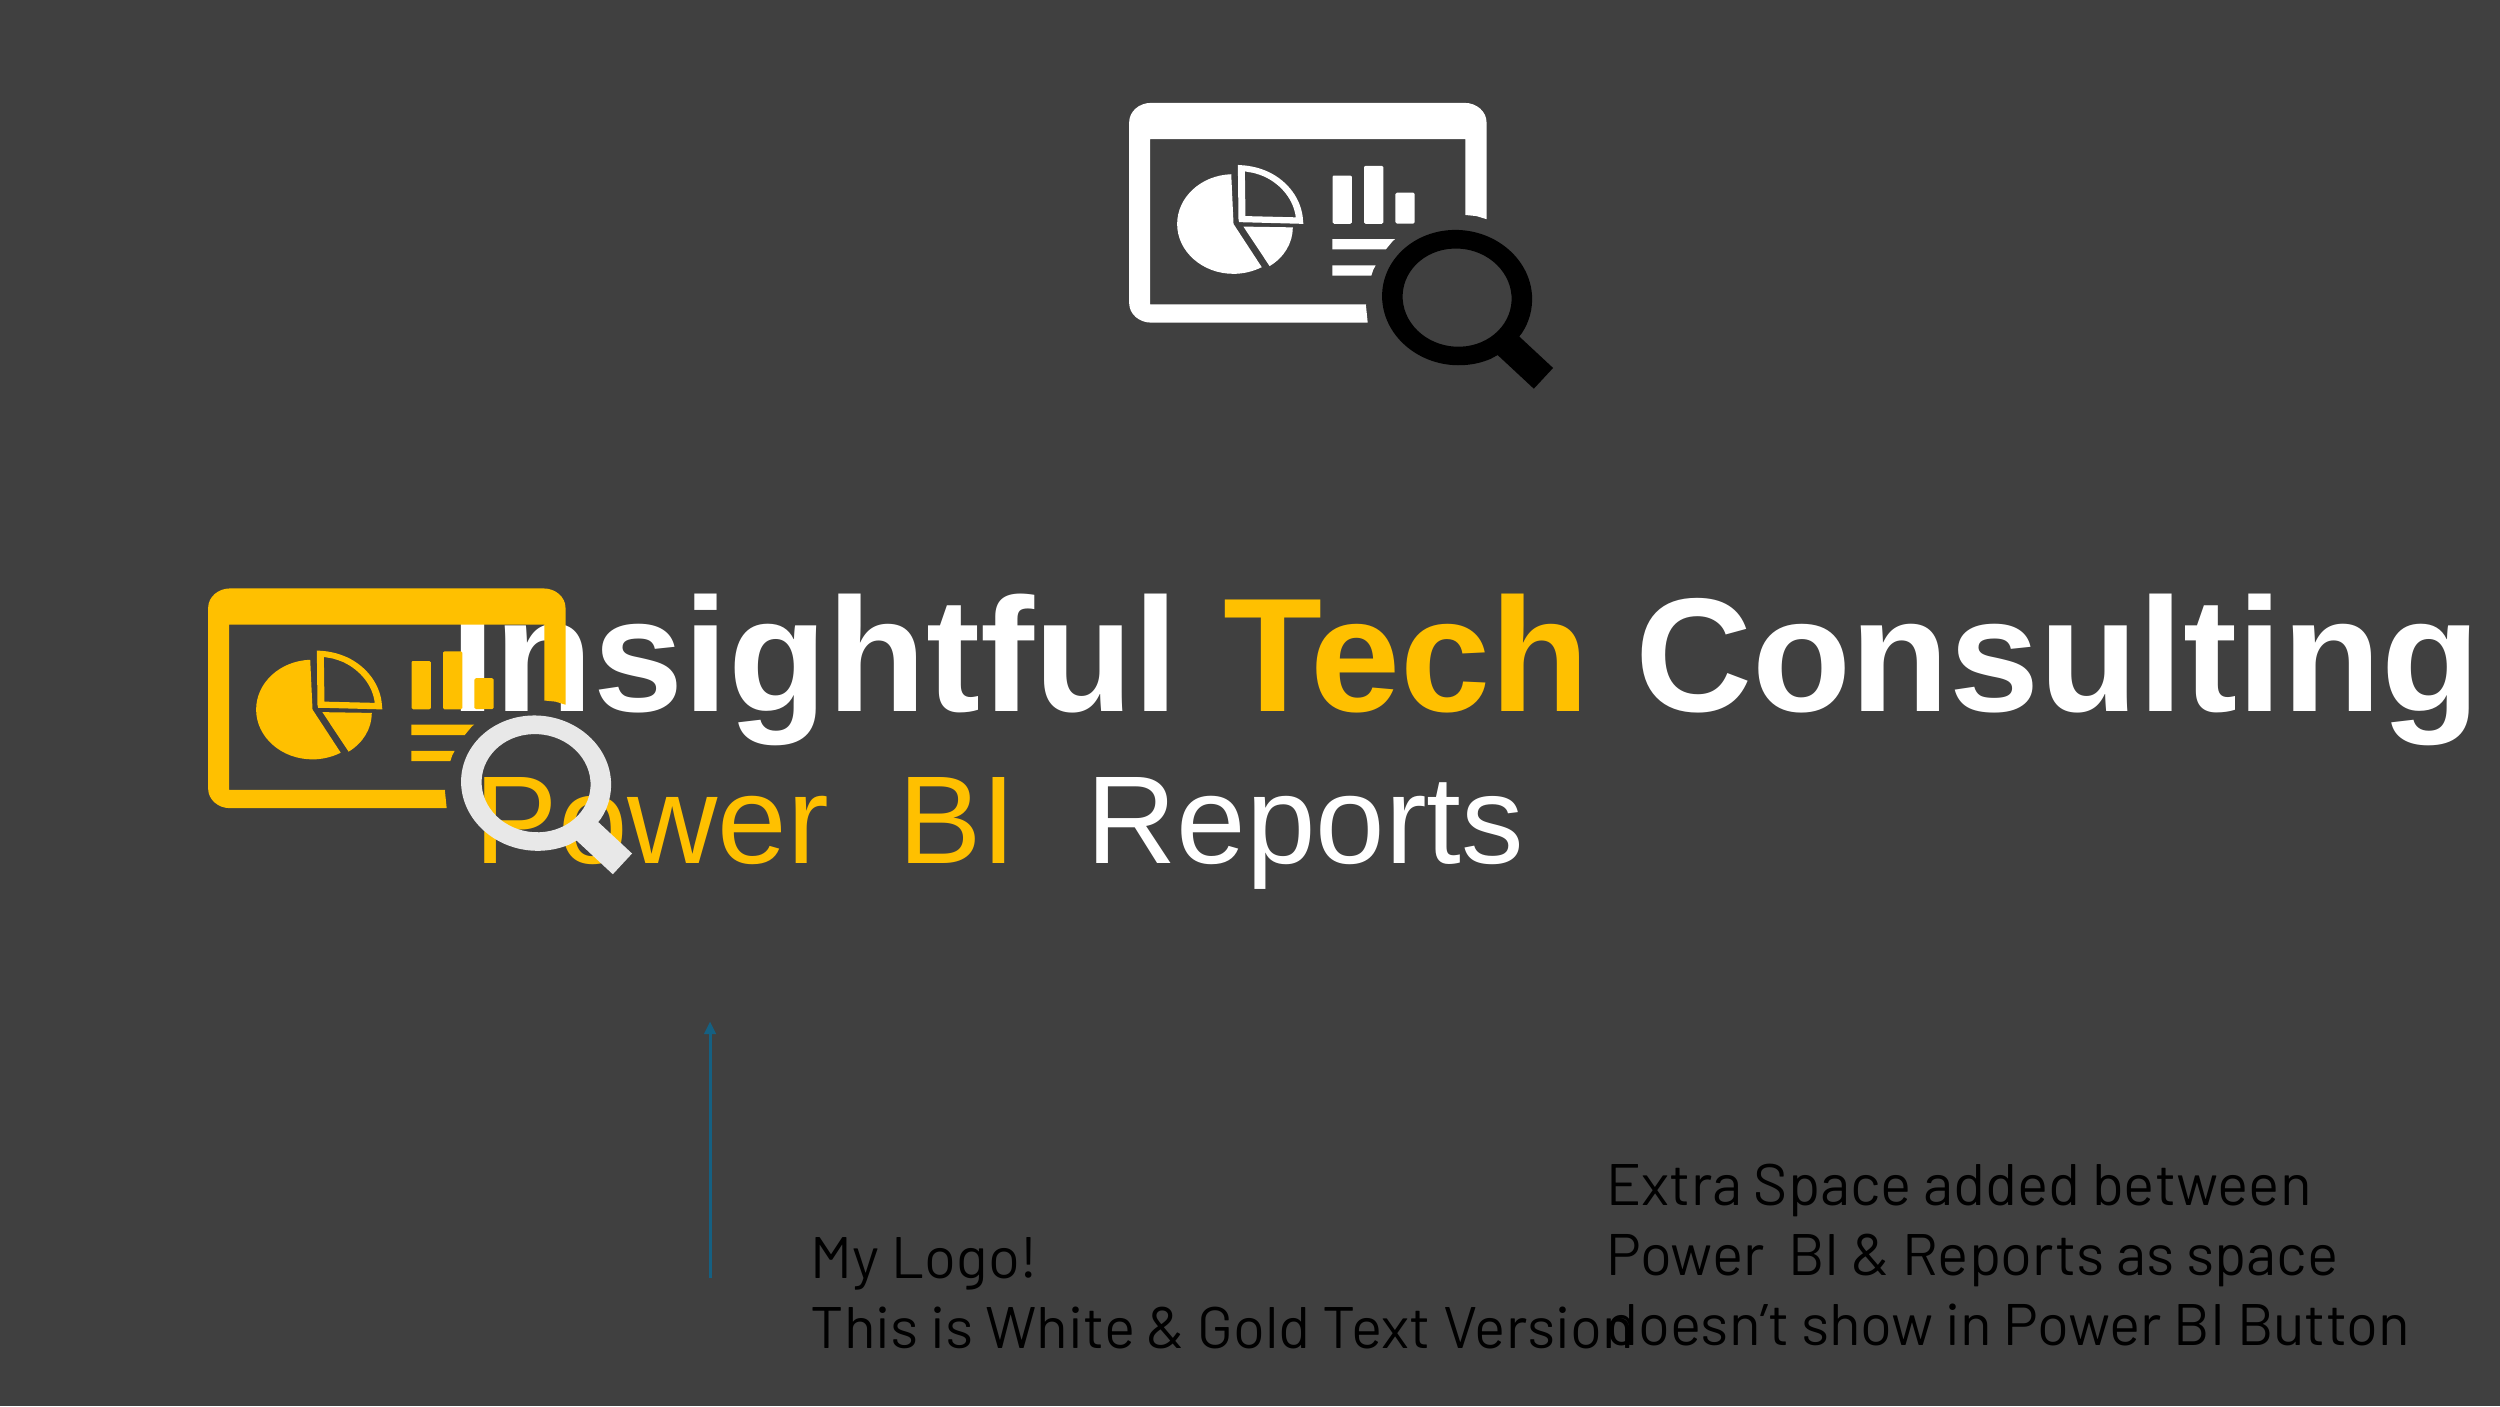

Insightful Tech Consulting

Power  BI  Reports

Extra Space added between Power  BI & Reports as space doesn’t show in Power BI Button
My Logo!
This is White & Gold Text Version